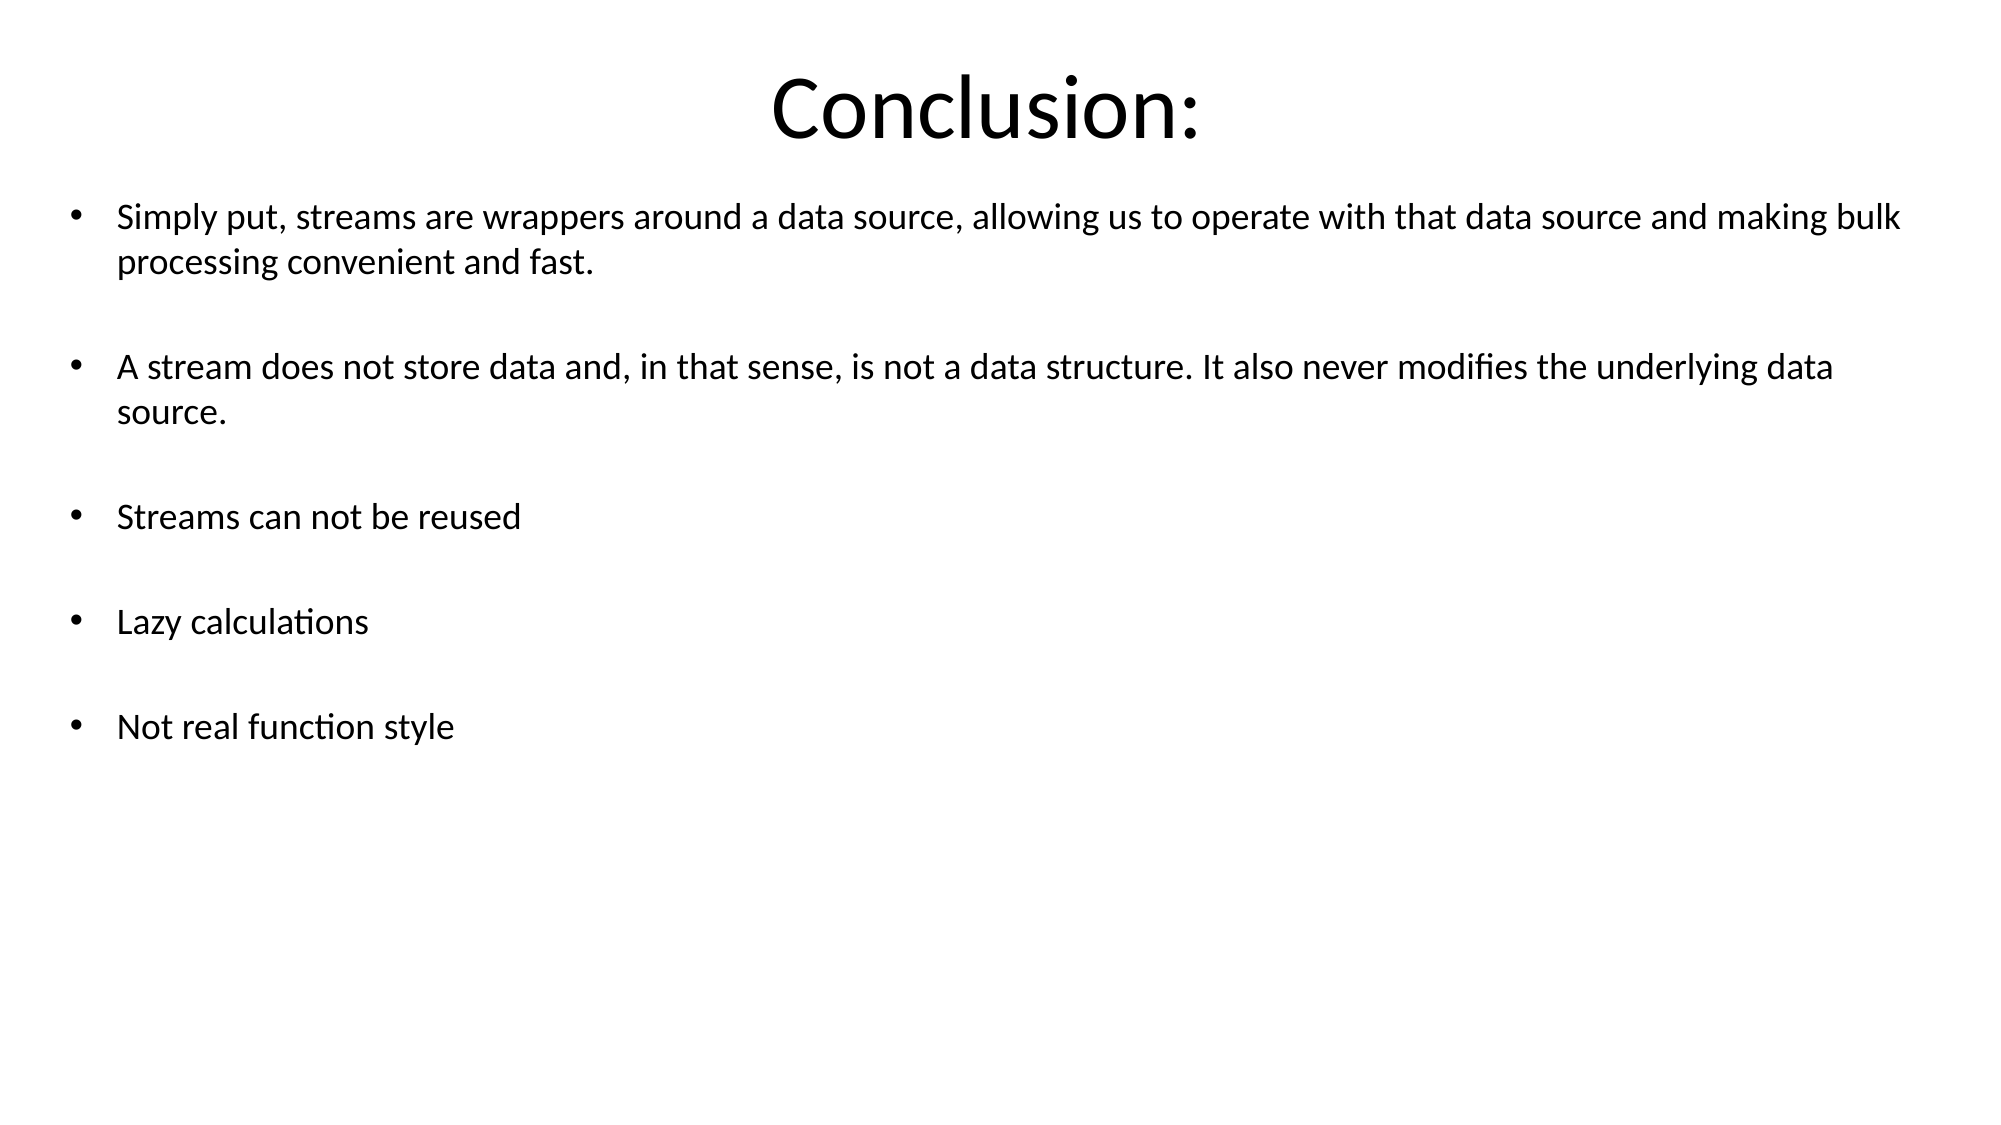

# Conclusion:
Simply put, streams are wrappers around a data source, allowing us to operate with that data source and making bulk processing convenient and fast.

A stream does not store data and, in that sense, is not a data structure. It also never modifies the underlying data source.

Streams can not be reused

Lazy calculations

Not real function style